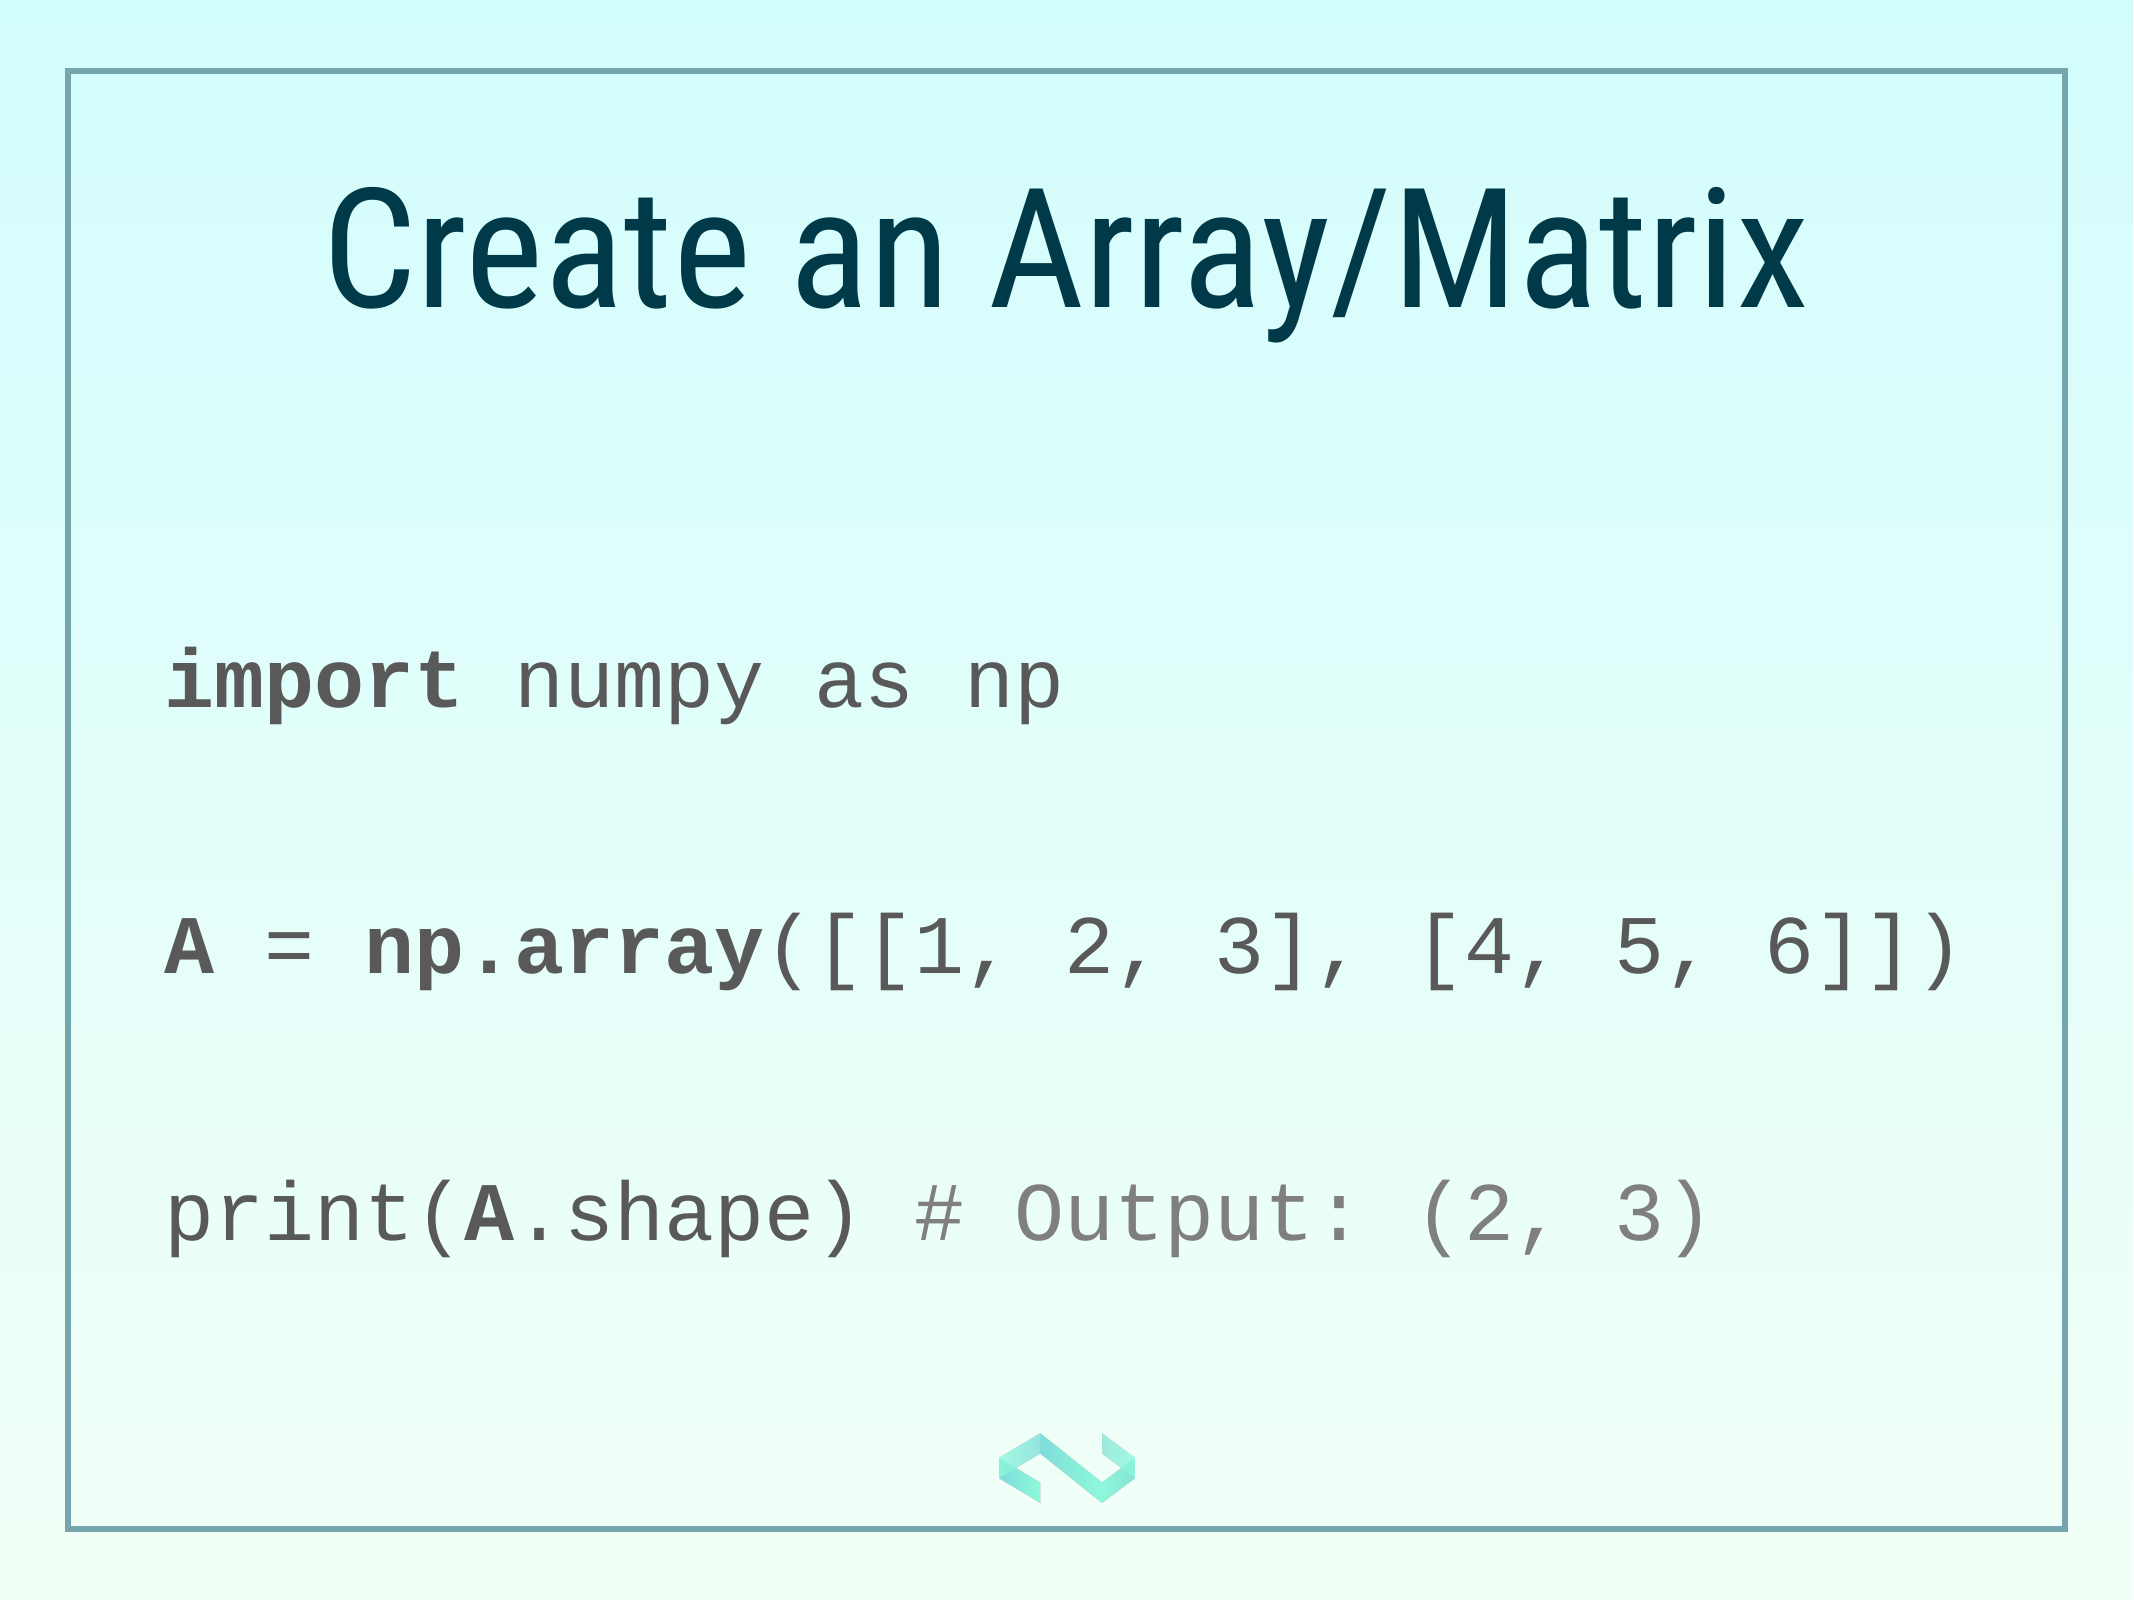

# Create an Array/Matrix
import numpy as np

A = np.array([[1, 2, 3], [4, 5, 6]])

print(A.shape) # Output: (2, 3)